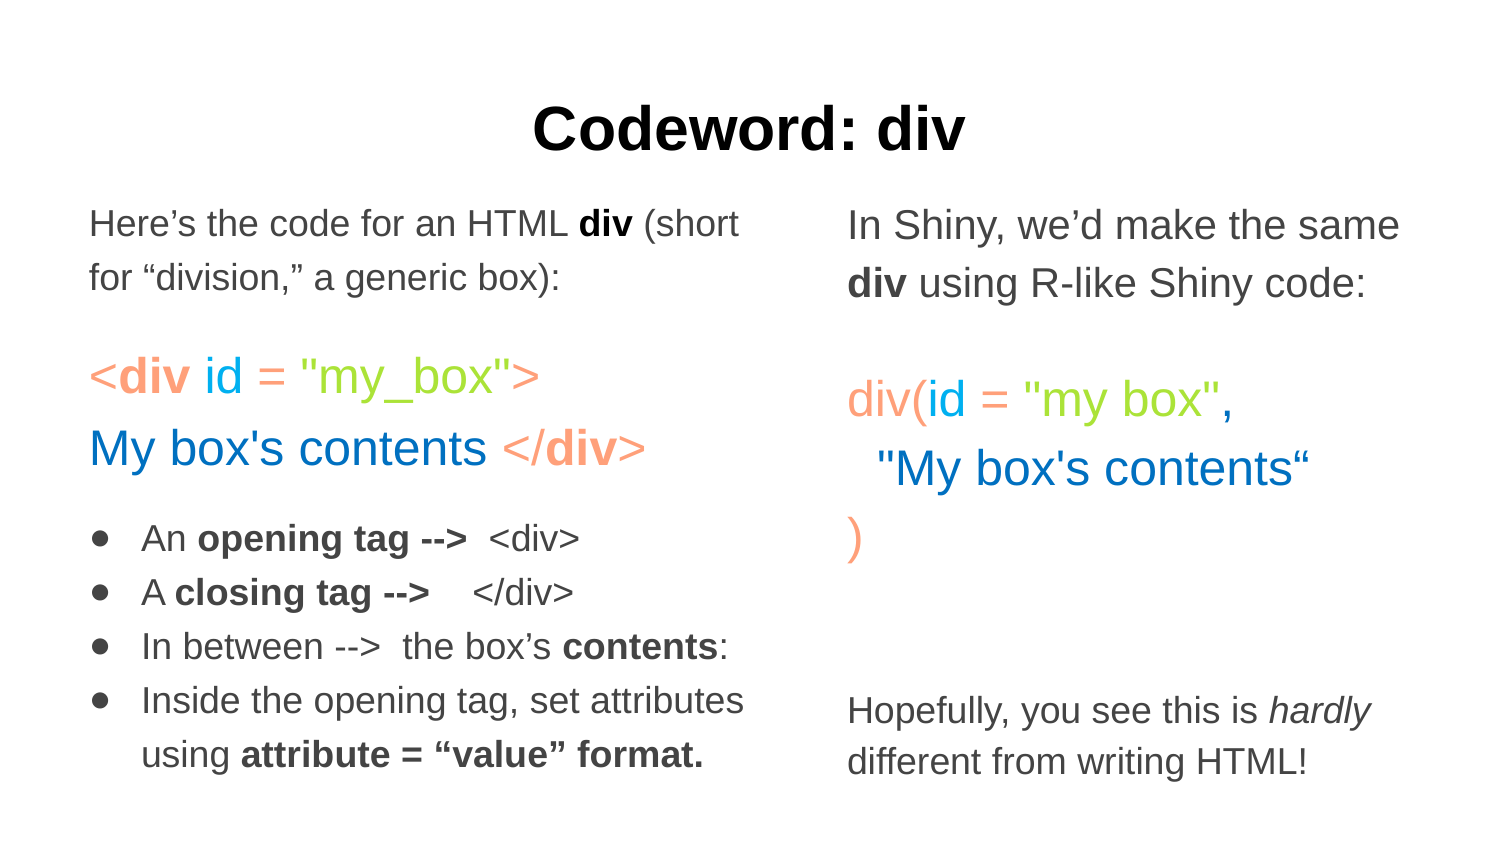

# Codeword: div
Here’s the code for an HTML div (short for “division,” a generic box):

<div id = "my_box">
My box's contents </div>

An opening tag -->  <div>
A closing tag -->    </div>
In between -->  the box’s contents:
Inside the opening tag, set attributes using attribute = “value” format.
In Shiny, we’d make the same div using R-like Shiny code:

div(id = "my box",
 "My box's contents“
)

Hopefully, you see this is hardly different from writing HTML!